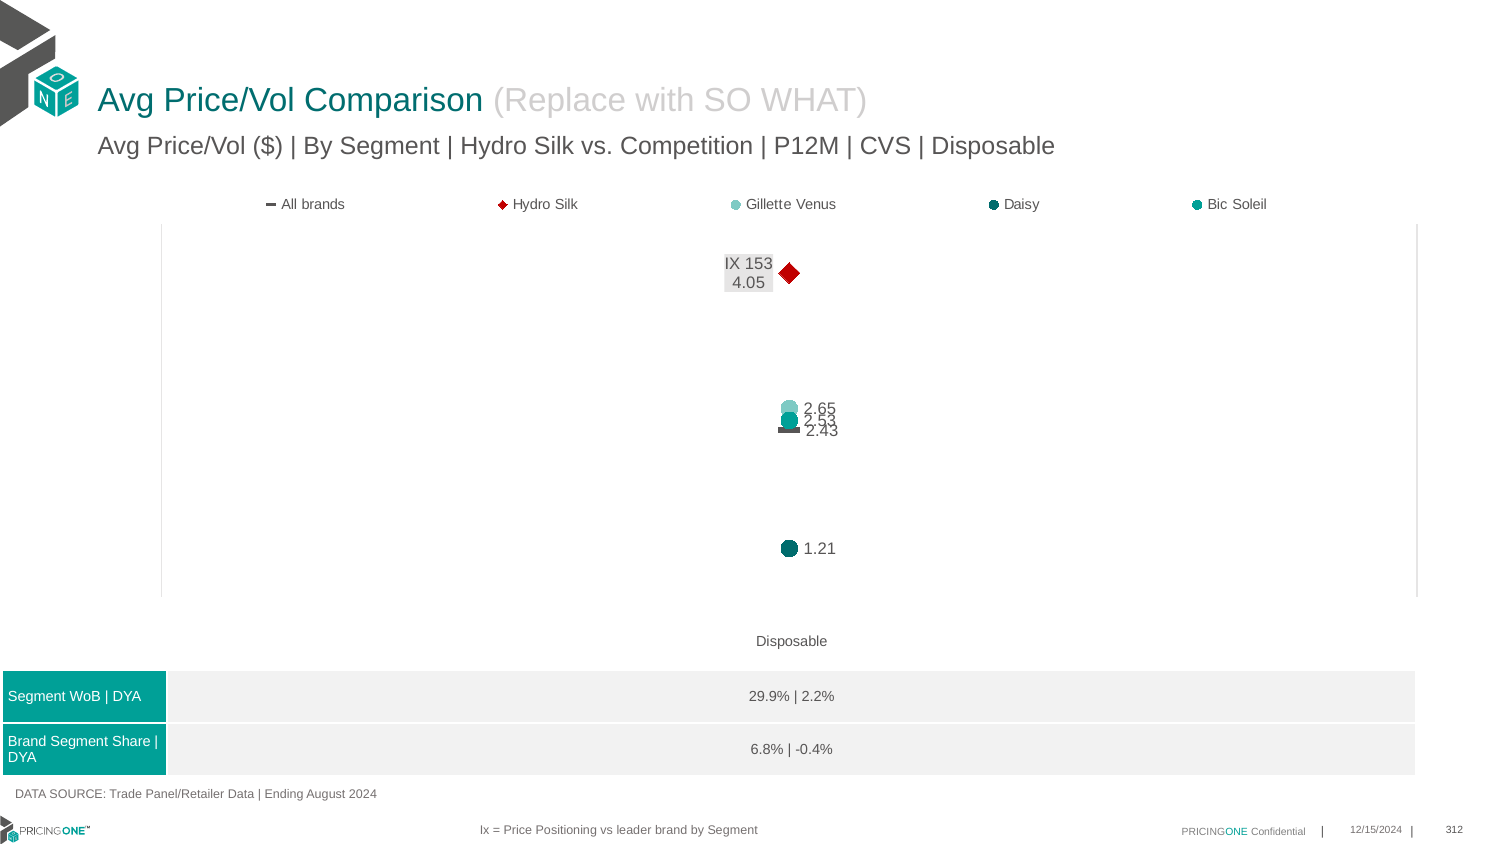

# Avg Price/Vol Comparison (Replace with SO WHAT)
Avg Price/Vol ($) | By Segment | Hydro Silk vs. Competition | P12M | CVS | Disposable

### Chart

| Category | All brands | Hydro Silk | Gillette Venus | Daisy | Bic Soleil |
|---|---|---|---|---|---|
| IX 153 | 2.43 | 4.05 | 2.65 | 1.21 | 2.53 |
|  | Disposable |
| --- | --- |
| Segment WoB | DYA | 29.9% | 2.2% |
| Brand Segment Share | DYA | 6.8% | -0.4% |
DATA SOURCE: Trade Panel/Retailer Data | Ending August 2024
Ix = Price Positioning vs leader brand by Segment
12/15/2024
312